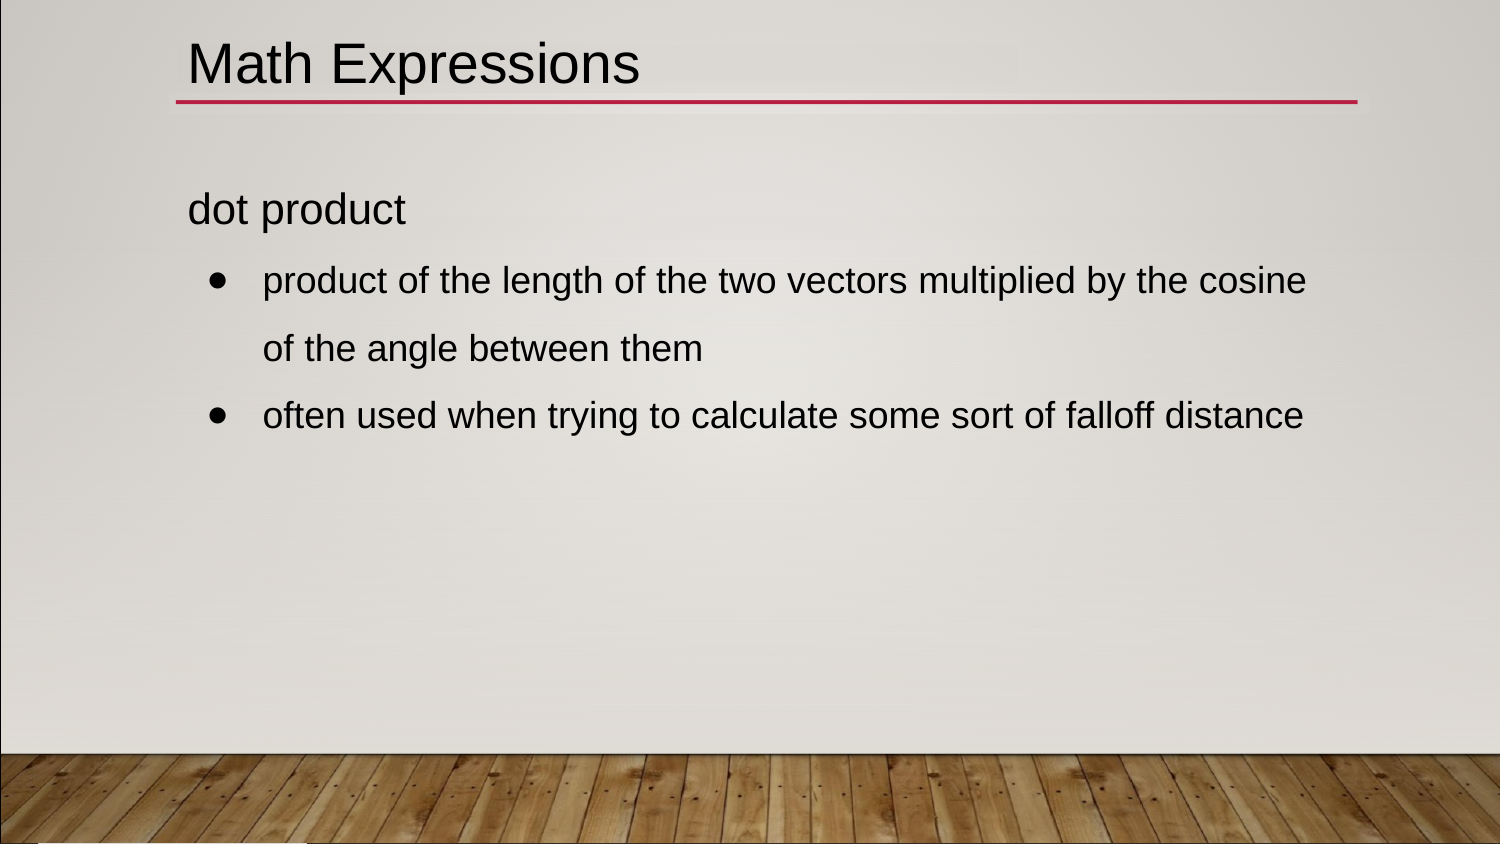

# Math Expressions
dot product
product of the length of the two vectors multiplied by the cosine of the angle between them
often used when trying to calculate some sort of falloff distance